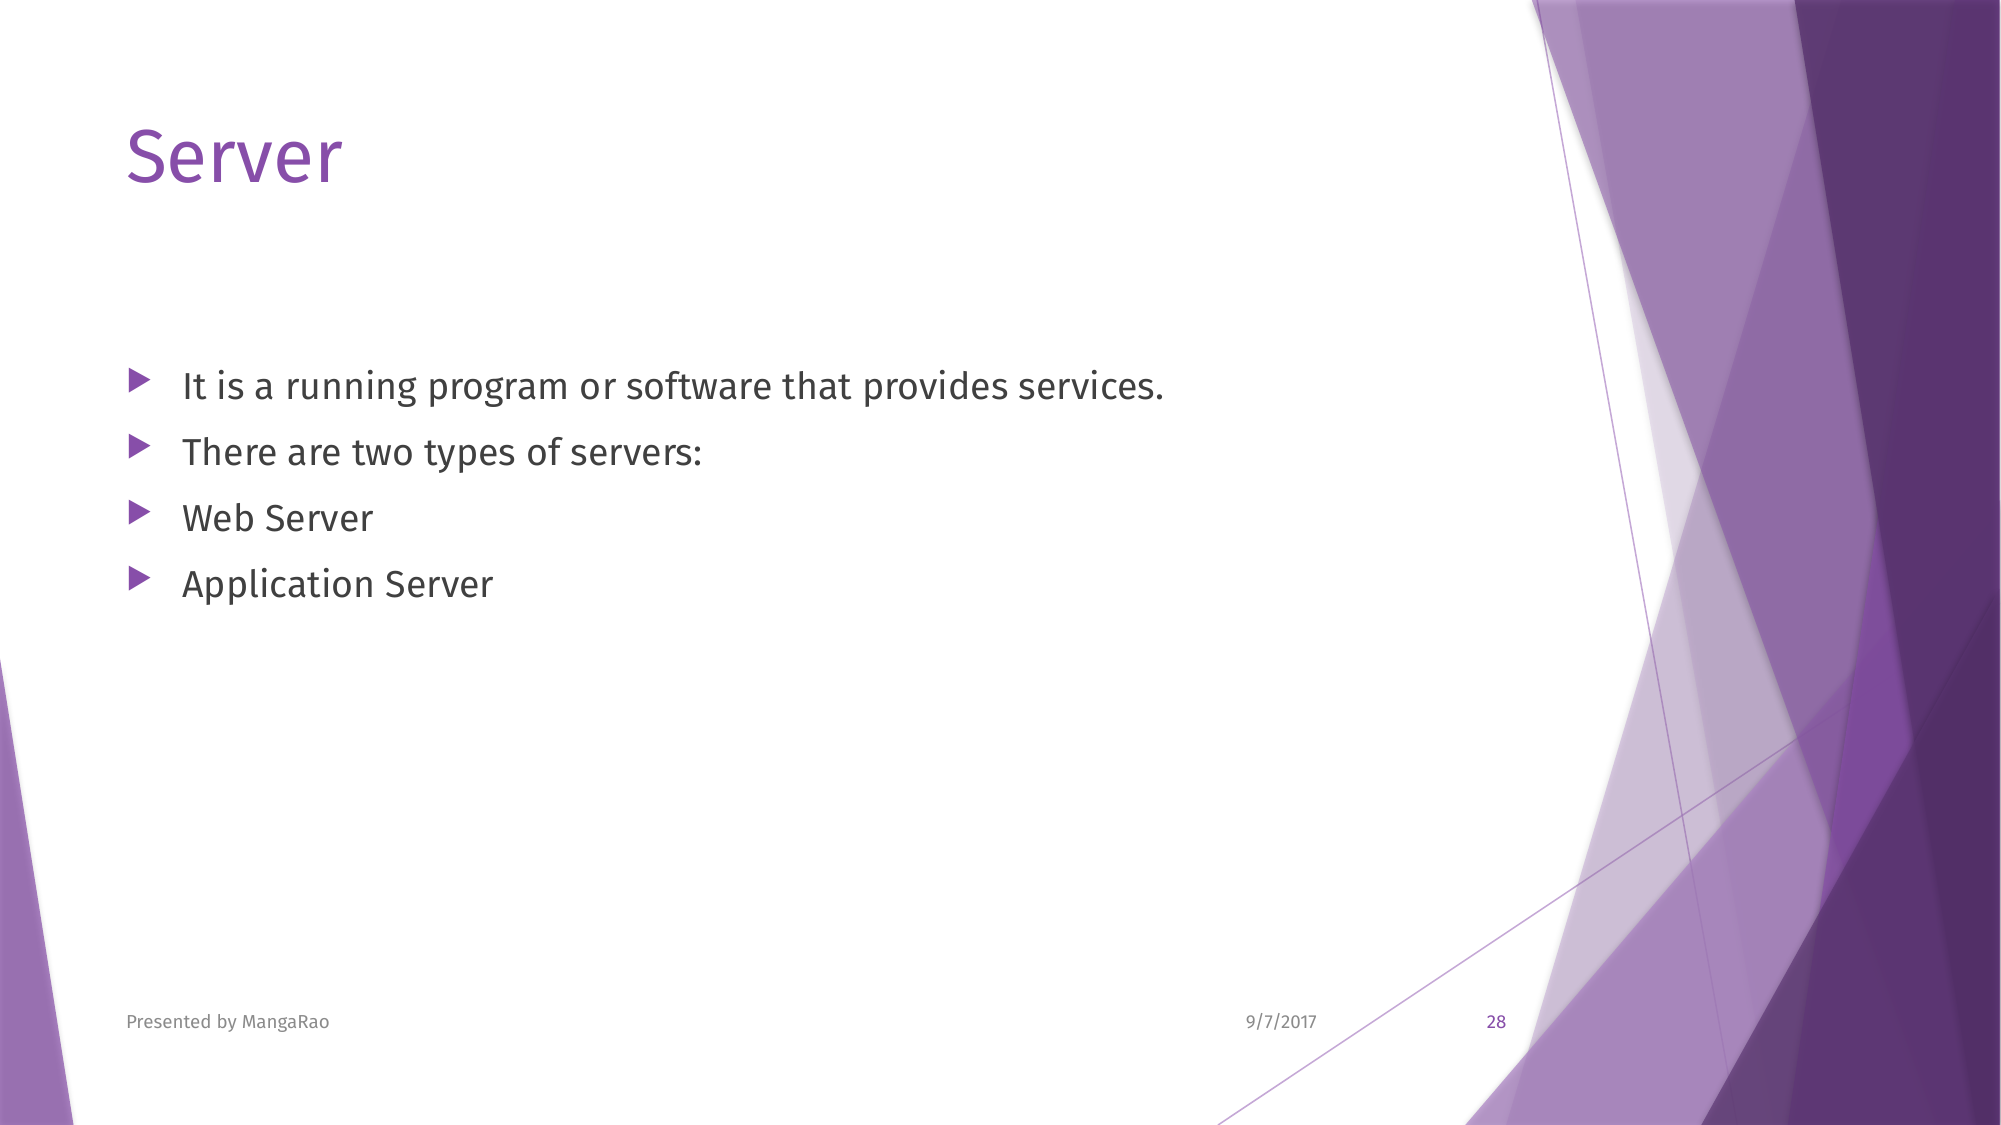

# Server
It is a running program or software that provides services.
There are two types of servers:
Web Server
Application Server

Presented by MangaRao
9/7/2017
28